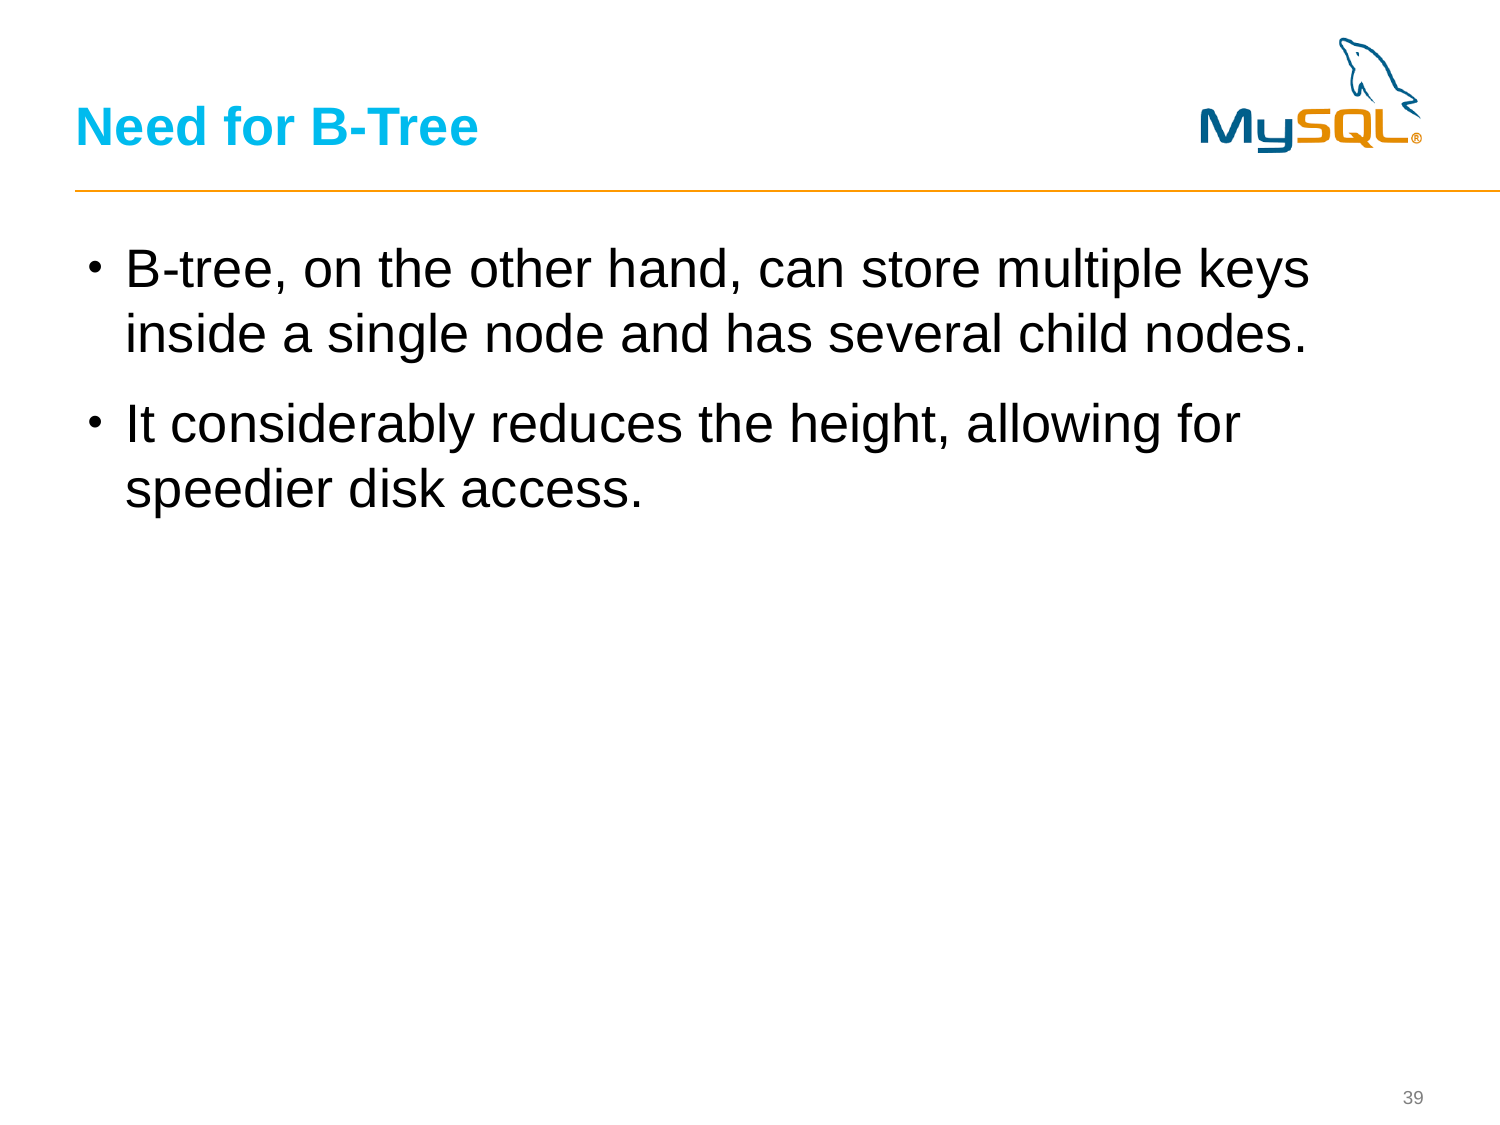

# Need for B-Tree
B-tree, on the other hand, can store multiple keys inside a single node and has several child nodes.
It considerably reduces the height, allowing for speedier disk access.